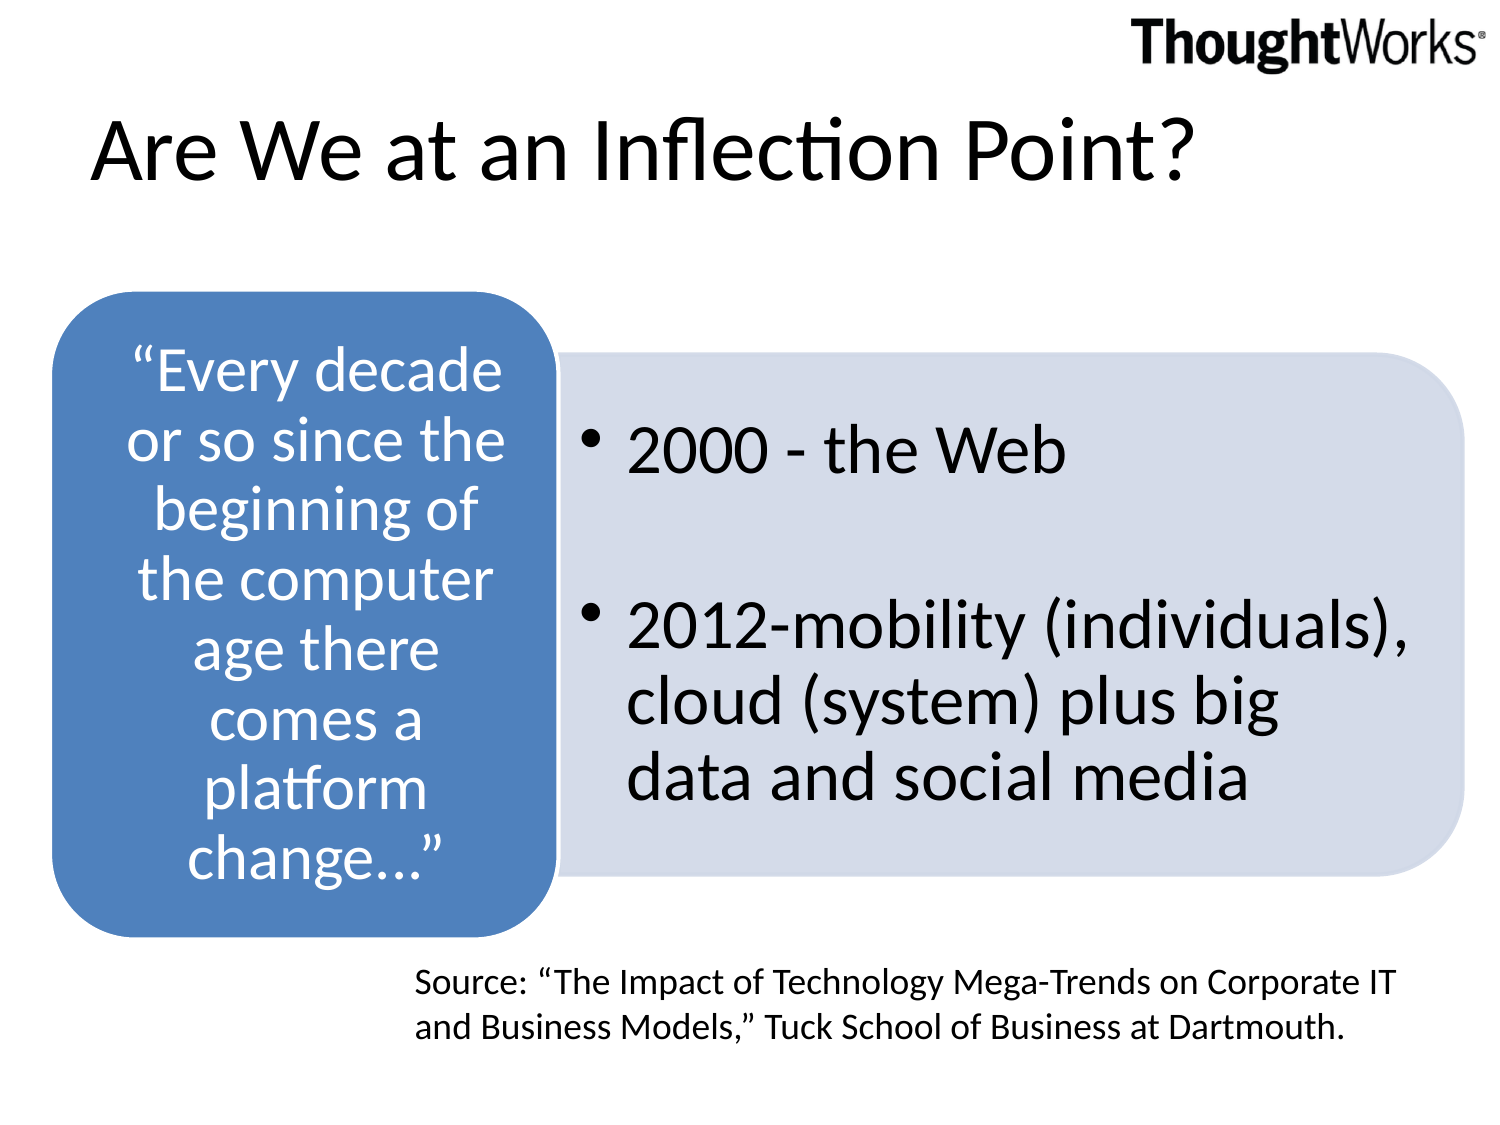

# Are We at an Inflection Point?
2000 - the Web

2012-mobility (individuals), cloud (system) plus big data and social media
“Every decade or so since the beginning of the computer age there comes a platform change...”
Source: “The Impact of Technology Mega-Trends on Corporate IT and Business Models,” Tuck School of Business at Dartmouth.